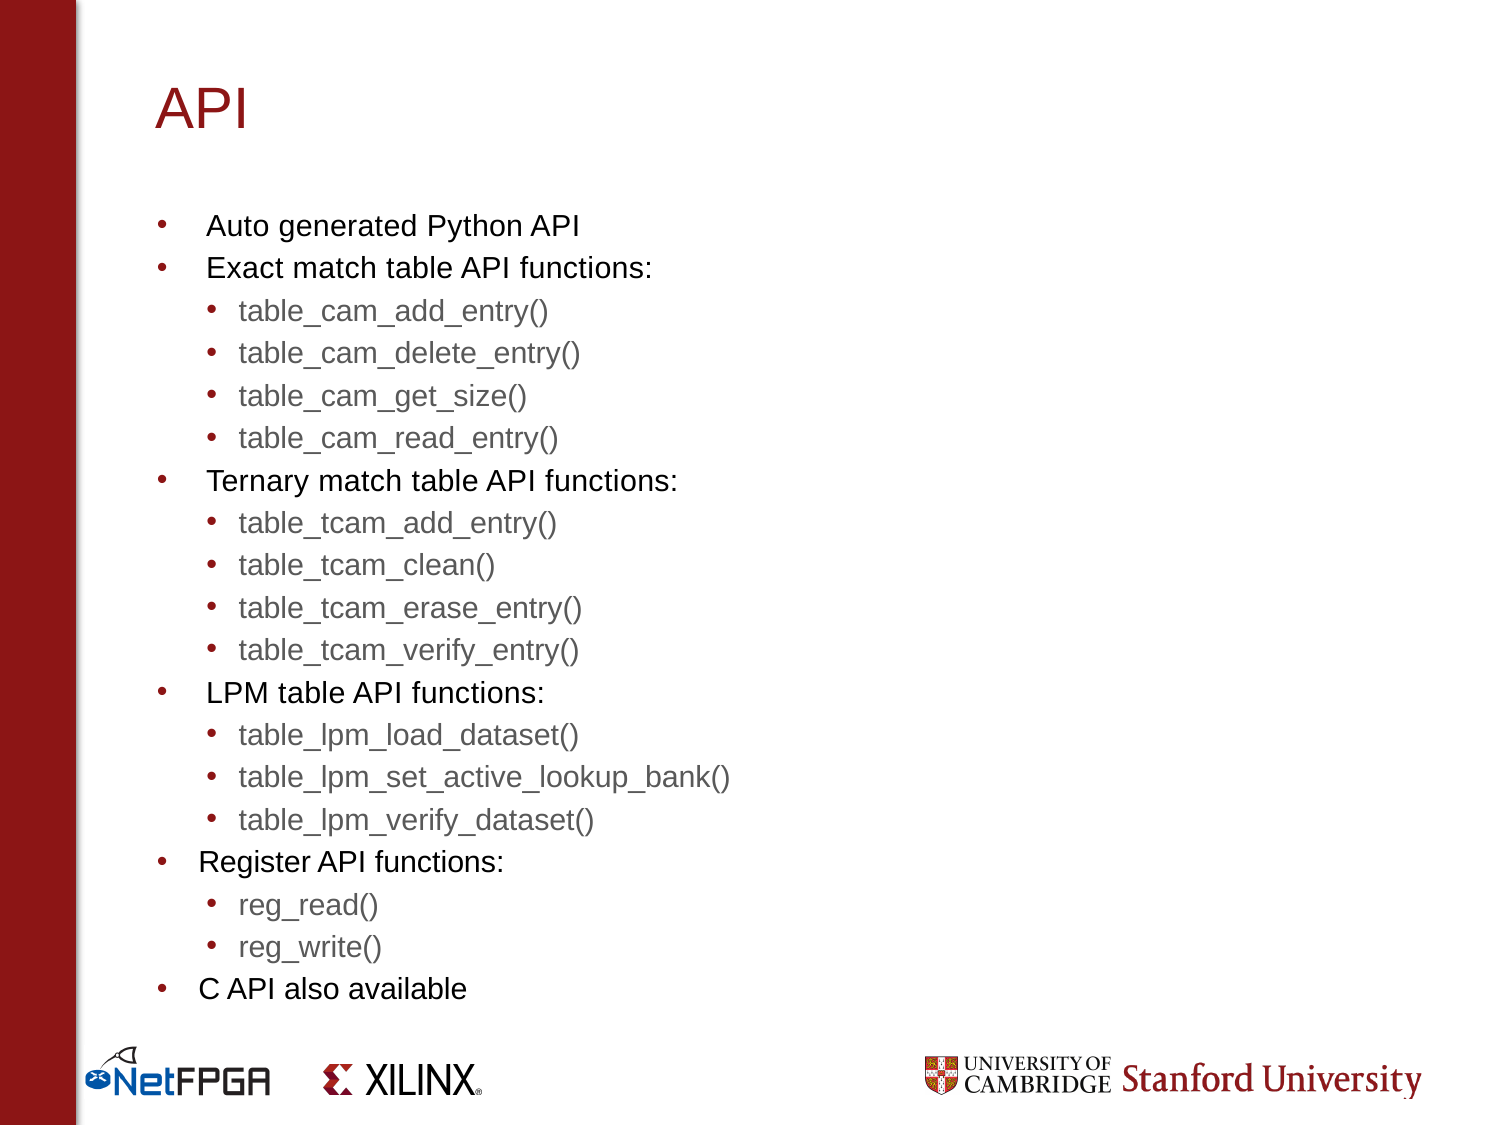

# API
Auto generated Python API
Exact match table API functions:
table_cam_add_entry()
table_cam_delete_entry()
table_cam_get_size()
table_cam_read_entry()
Ternary match table API functions:
table_tcam_add_entry()
table_tcam_clean()
table_tcam_erase_entry()
table_tcam_verify_entry()
LPM table API functions:
table_lpm_load_dataset()
table_lpm_set_active_lookup_bank()
table_lpm_verify_dataset()
Register API functions:
reg_read()
reg_write()
C API also available